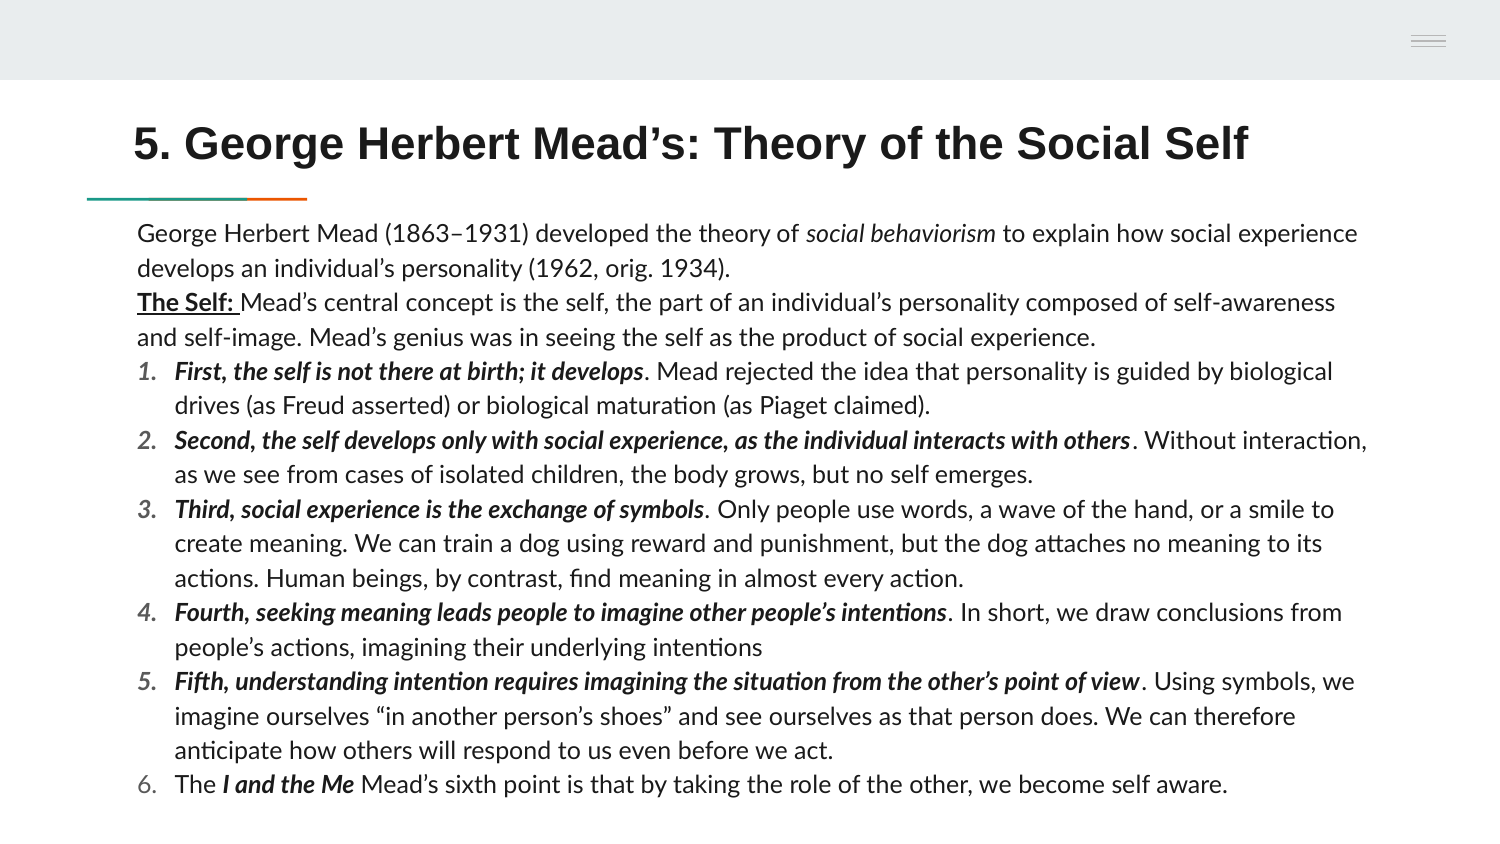

# 5. George Herbert Mead’s: Theory of the Social Self
George Herbert Mead (1863–1931) developed the theory of social behaviorism to explain how social experience develops an individual’s personality (1962, orig. 1934).
The Self: Mead’s central concept is the self, the part of an individual’s personality composed of self-awareness and self-image. Mead’s genius was in seeing the self as the product of social experience.
First, the self is not there at birth; it develops. Mead rejected the idea that personality is guided by biological drives (as Freud asserted) or biological maturation (as Piaget claimed).
Second, the self develops only with social experience, as the individual interacts with others. Without interaction, as we see from cases of isolated children, the body grows, but no self emerges.
Third, social experience is the exchange of symbols. Only people use words, a wave of the hand, or a smile to create meaning. We can train a dog using reward and punishment, but the dog attaches no meaning to its actions. Human beings, by contrast, find meaning in almost every action.
Fourth, seeking meaning leads people to imagine other people’s intentions. In short, we draw conclusions from people’s actions, imagining their underlying intentions
Fifth, understanding intention requires imagining the situation from the other’s point of view. Using symbols, we imagine ourselves “in another person’s shoes” and see ourselves as that person does. We can therefore anticipate how others will respond to us even before we act.
The I and the Me Mead’s sixth point is that by taking the role of the other, we become self aware.